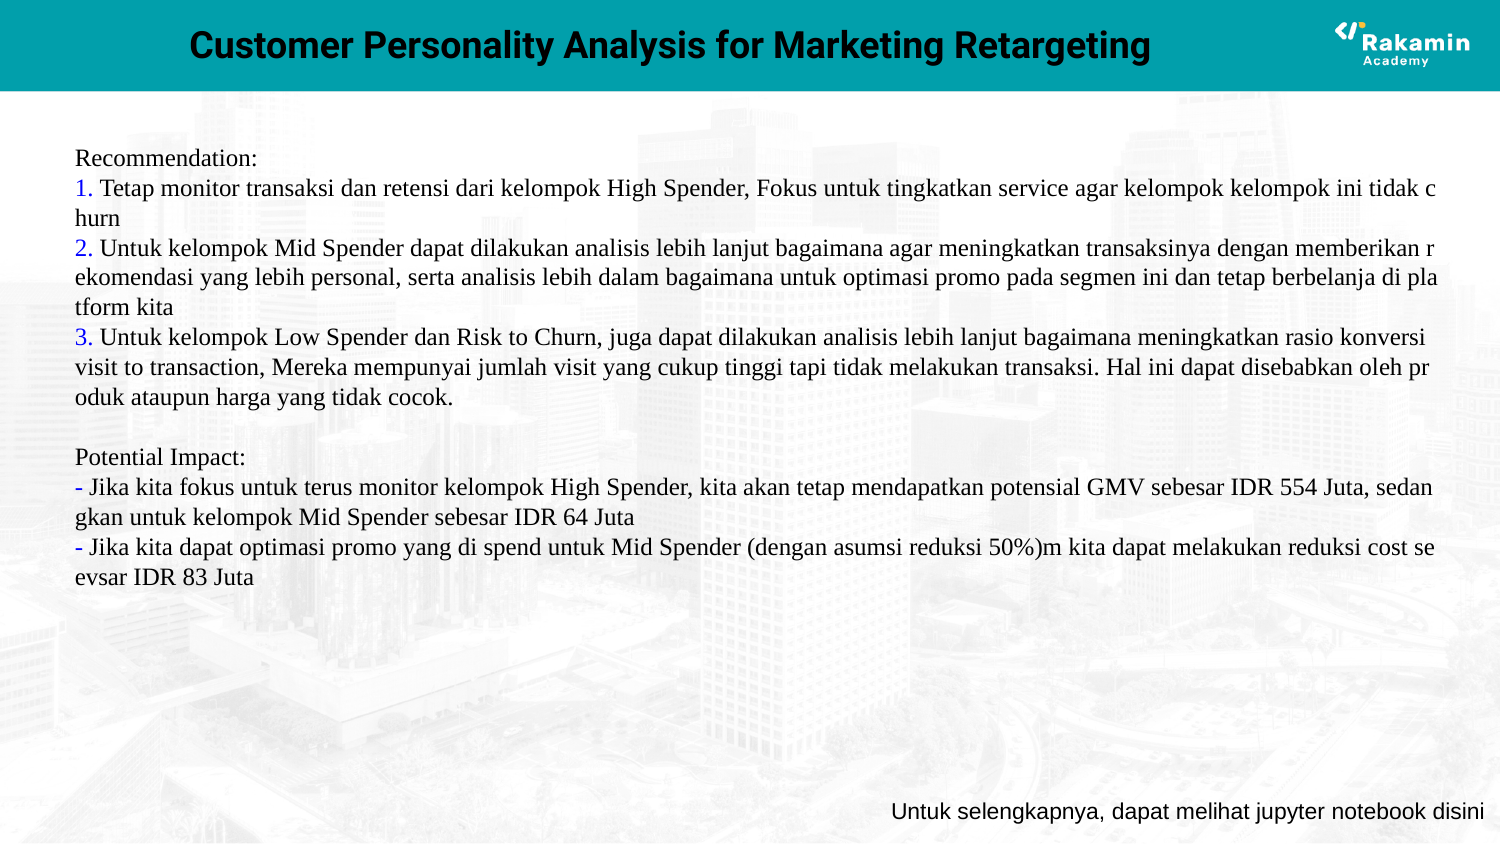

# Customer Personality Analysis for Marketing Retargeting
Recommendation:
1. Tetap monitor transaksi dan retensi dari kelompok High Spender, Fokus untuk tingkatkan service agar kelompok kelompok ini tidak churn
2. Untuk kelompok Mid Spender dapat dilakukan analisis lebih lanjut bagaimana agar meningkatkan transaksinya dengan memberikan rekomendasi yang lebih personal, serta analisis lebih dalam bagaimana untuk optimasi promo pada segmen ini dan tetap berbelanja di platform kita
3. Untuk kelompok Low Spender dan Risk to Churn, juga dapat dilakukan analisis lebih lanjut bagaimana meningkatkan rasio konversi visit to transaction, Mereka mempunyai jumlah visit yang cukup tinggi tapi tidak melakukan transaksi. Hal ini dapat disebabkan oleh produk ataupun harga yang tidak cocok.
Potential Impact:
- Jika kita fokus untuk terus monitor kelompok High Spender, kita akan tetap mendapatkan potensial GMV sebesar IDR 554 Juta, sedangkan untuk kelompok Mid Spender sebesar IDR 64 Juta
- Jika kita dapat optimasi promo yang di spend untuk Mid Spender (dengan asumsi reduksi 50%)m kita dapat melakukan reduksi cost seevsar IDR 83 Juta
Untuk selengkapnya, dapat melihat jupyter notebook disini